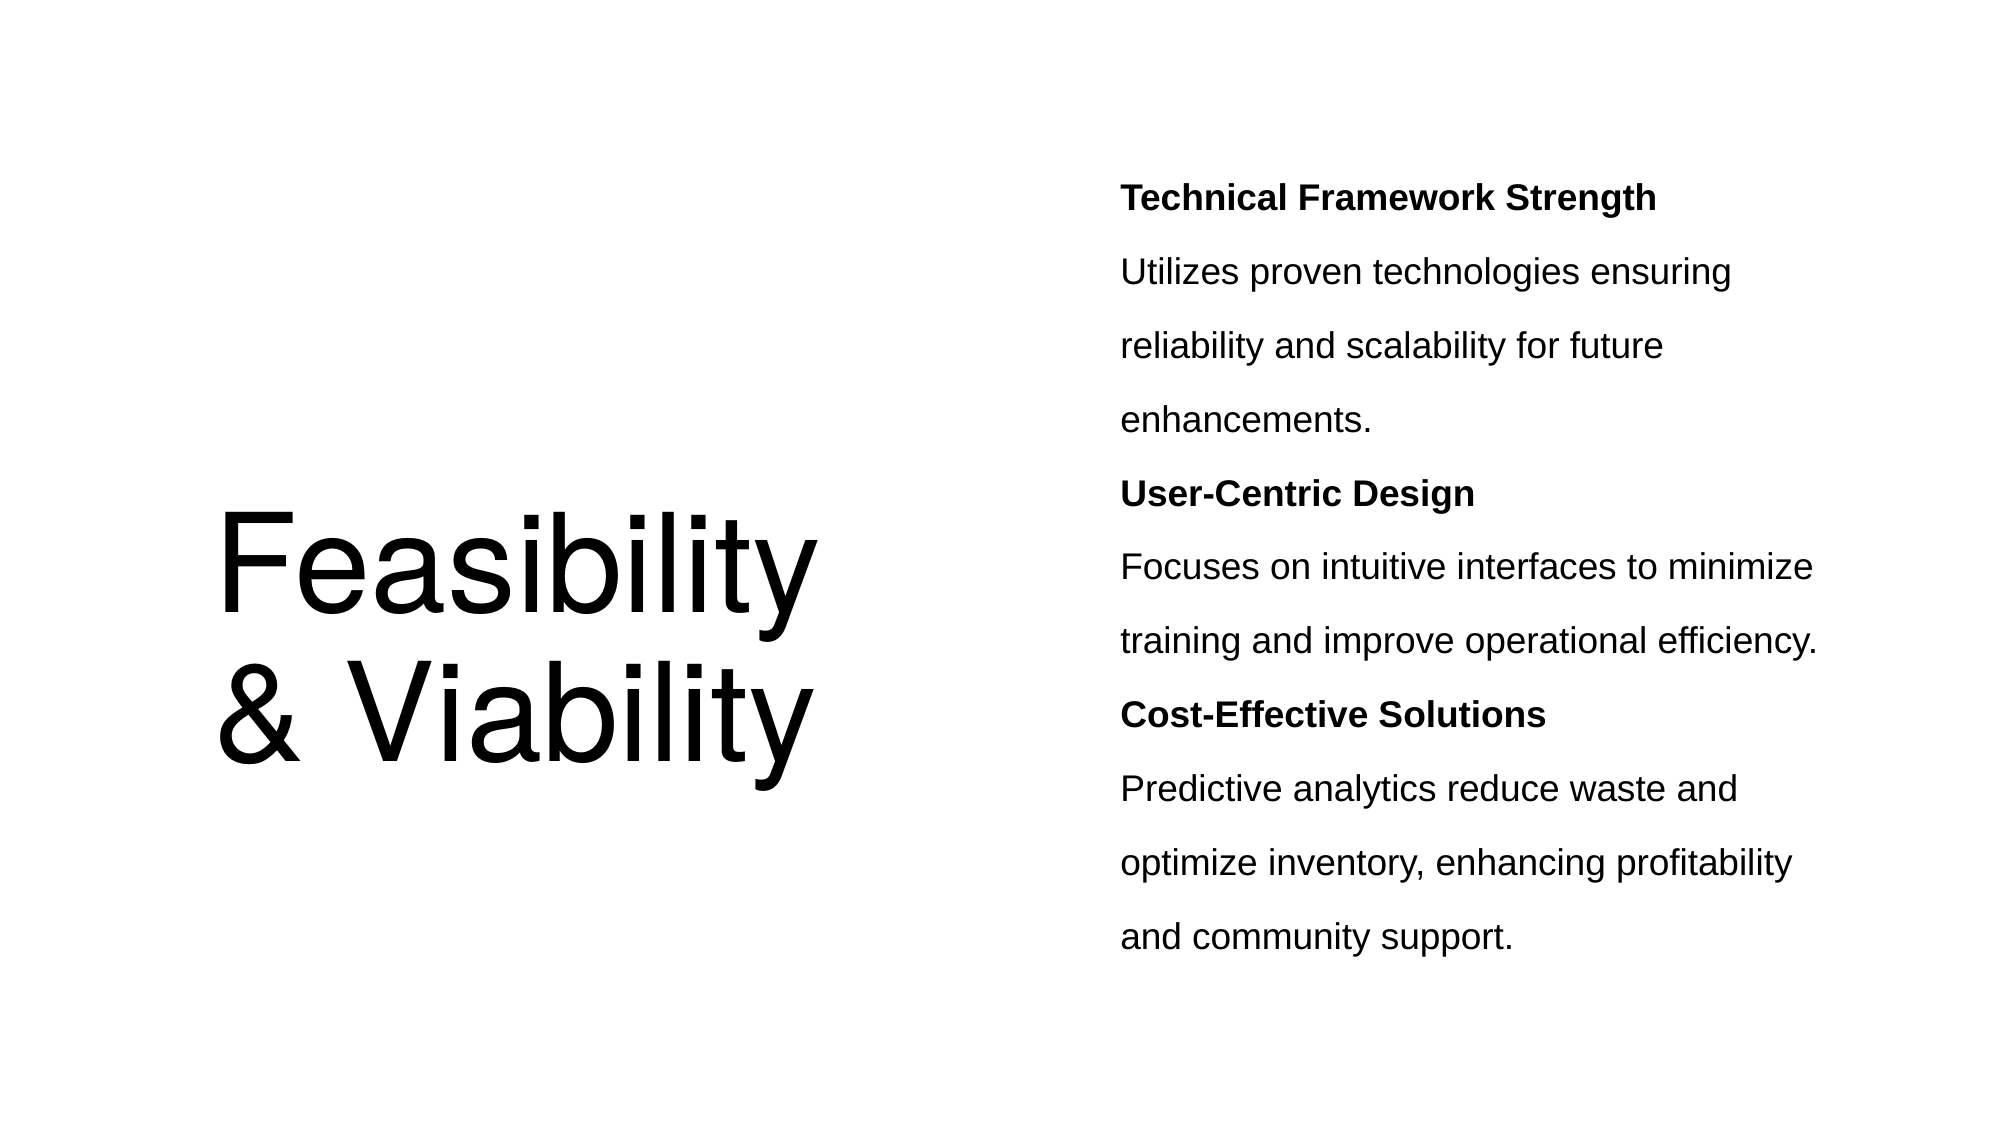

Technical Framework Strength
Utilizes proven technologies ensuring
reliability and scalability for future
enhancements.
User-Centric Design
Focuses on intuitive interfaces to minimize
training and improve operational efficiency.
Cost-Effective Solutions
Predictive analytics reduce waste and
optimize inventory, enhancing profitability
and community support.

# Feasibility & Viability